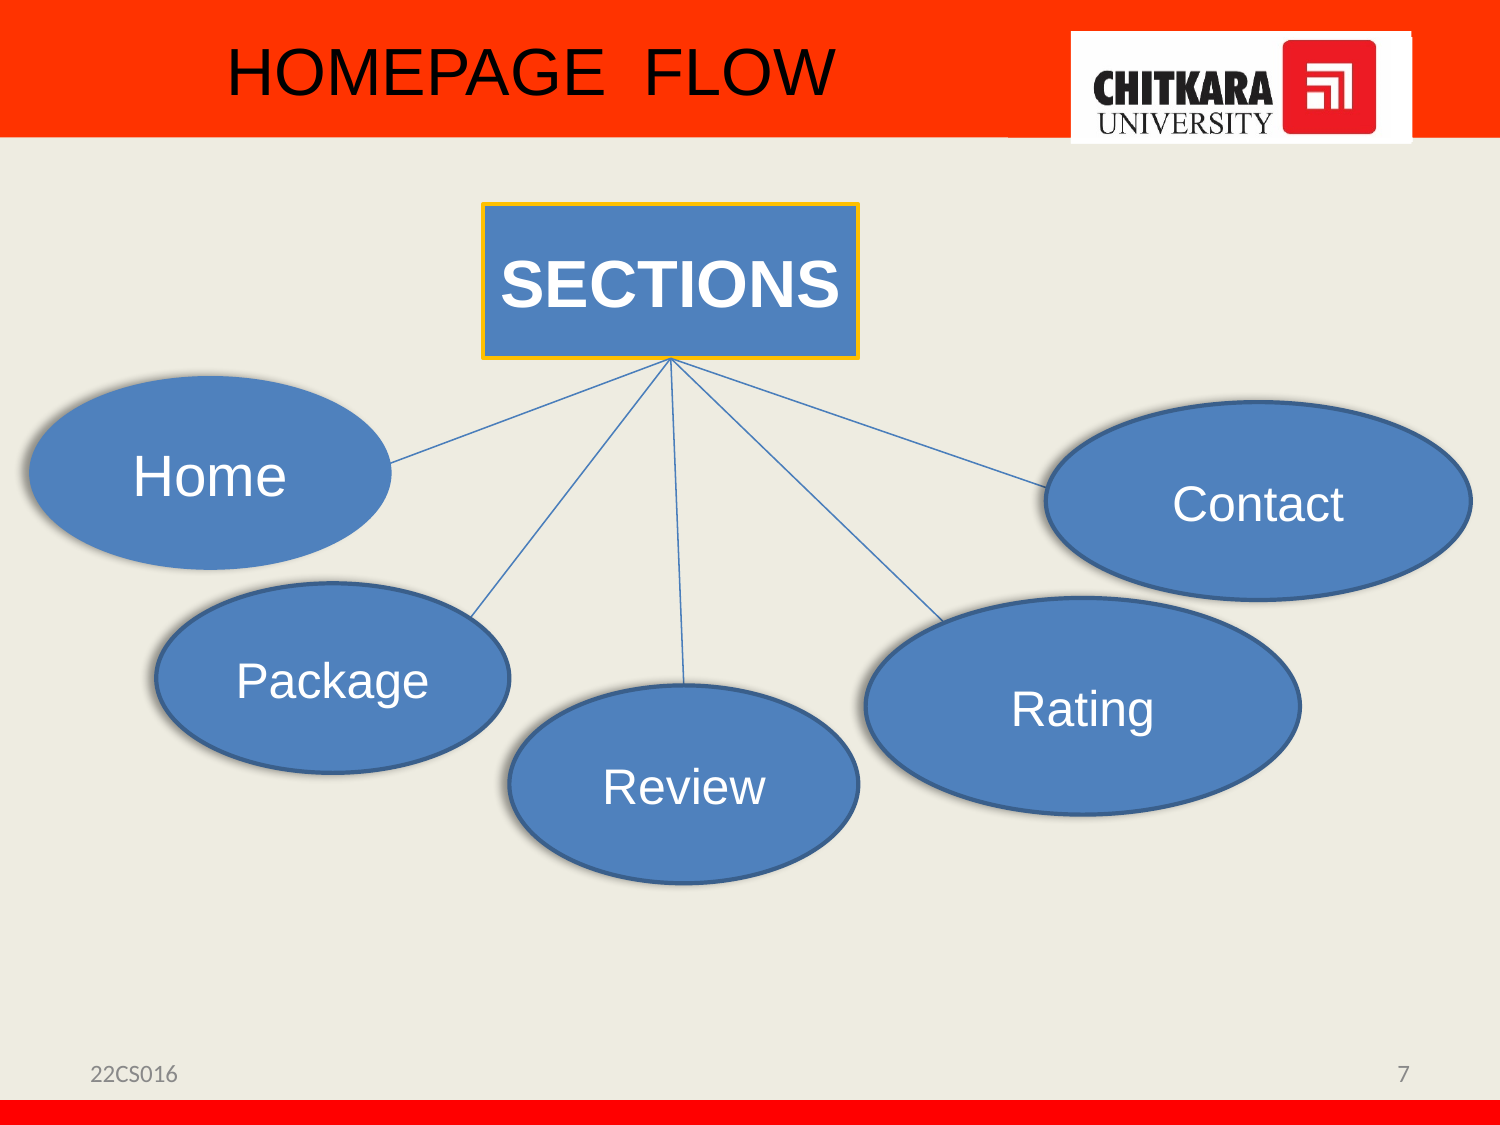

# HOMEPAGE  FLOW

SECTIONS
Home
Contact
Package
Rating
Review
22CS016
7